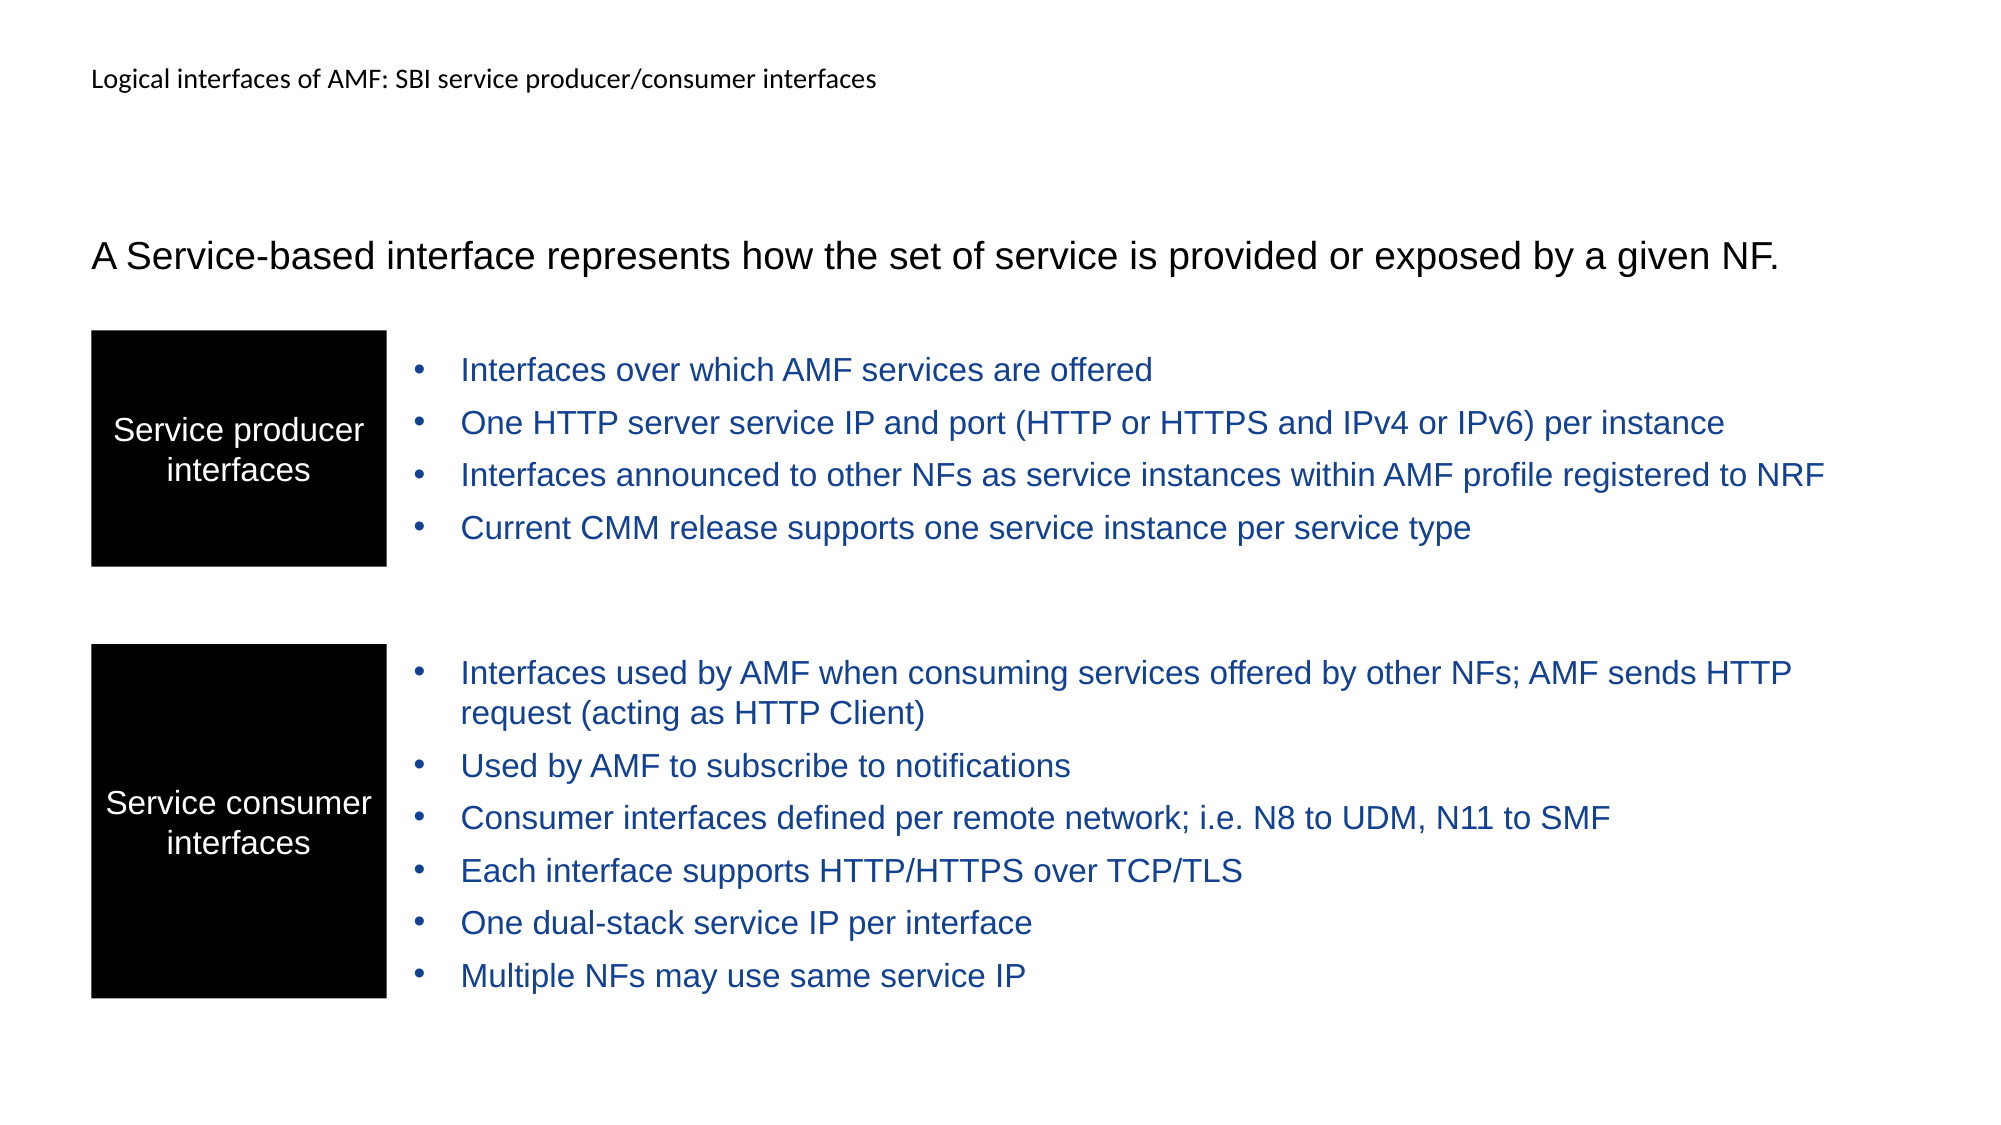

# Logical interfaces of AMF: SBI service producer/consumer interfaces
A Service-based interface represents how the set of service is provided or exposed by a given NF.
Service producer interfaces
Interfaces over which AMF services are offered
One HTTP server service IP and port (HTTP or HTTPS and IPv4 or IPv6) per instance
Interfaces announced to other NFs as service instances within AMF profile registered to NRF
Current CMM release supports one service instance per service type
Service consumer interfaces
Interfaces used by AMF when consuming services offered by other NFs; AMF sends HTTP request (acting as HTTP Client)
Used by AMF to subscribe to notifications
Consumer interfaces defined per remote network; i.e. N8 to UDM, N11 to SMF
Each interface supports HTTP/HTTPS over TCP/TLS
One dual-stack service IP per interface
Multiple NFs may use same service IP